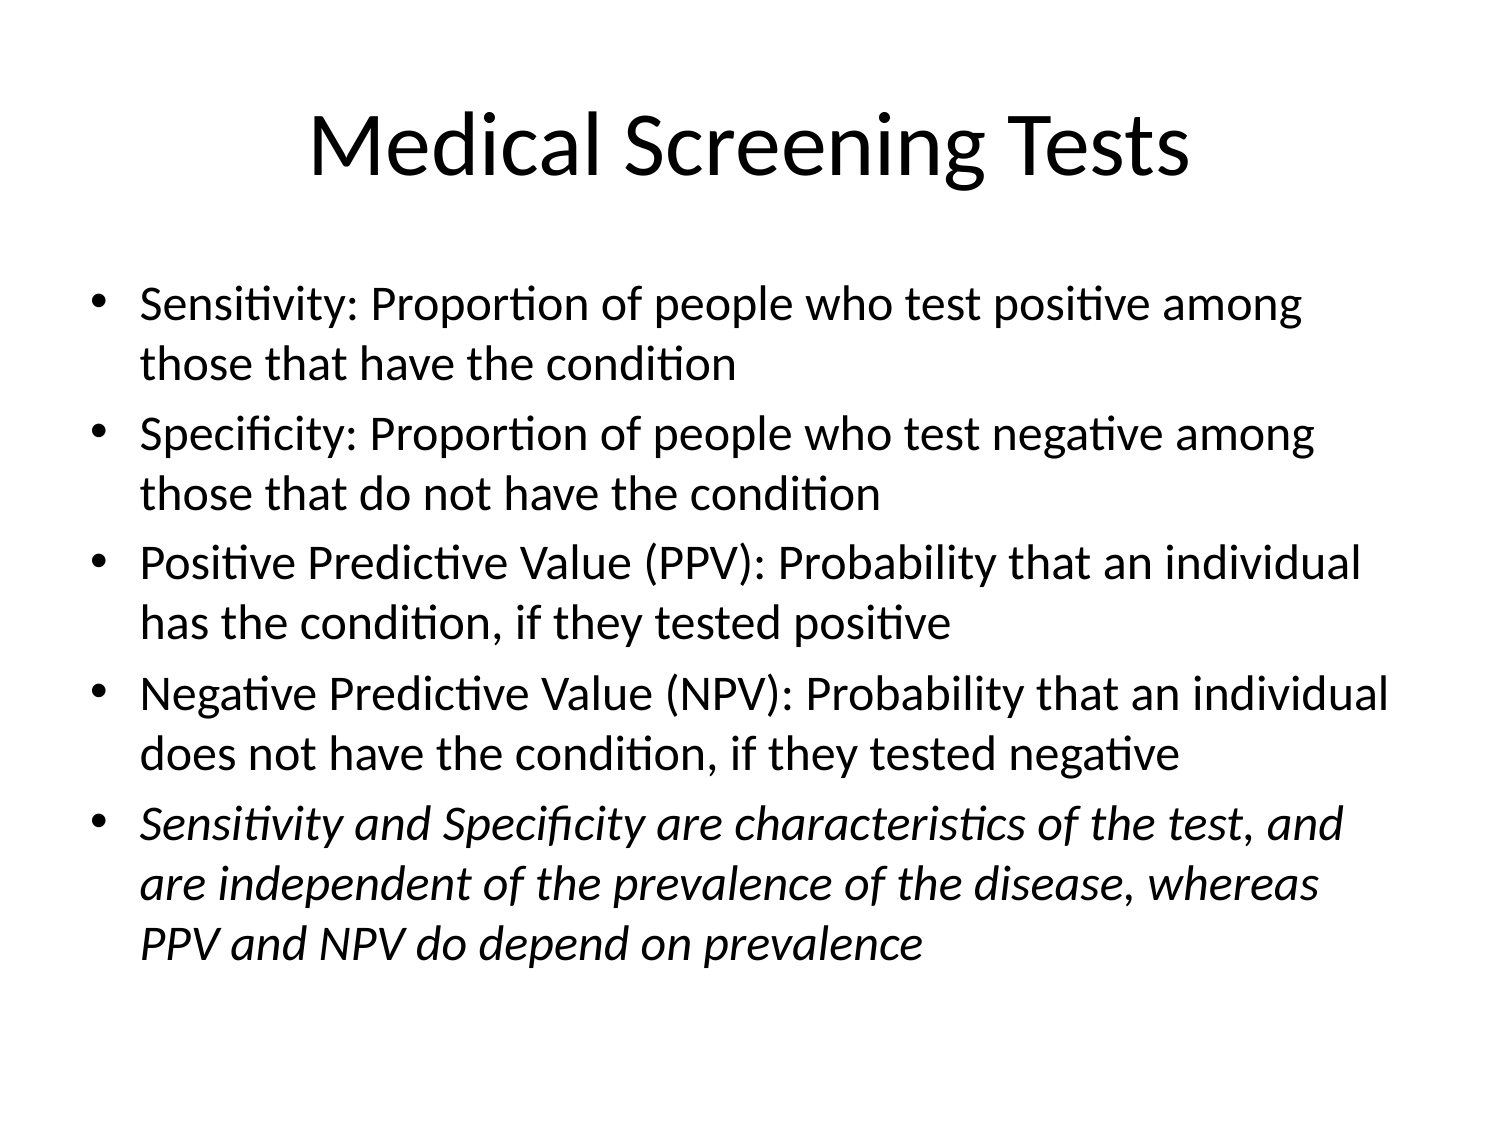

# Medical Screening Tests
Sensitivity: Proportion of people who test positive among those that have the condition
Specificity: Proportion of people who test negative among those that do not have the condition
Positive Predictive Value (PPV): Probability that an individual has the condition, if they tested positive
Negative Predictive Value (NPV): Probability that an individual does not have the condition, if they tested negative
Sensitivity and Specificity are characteristics of the test, and are independent of the prevalence of the disease, whereas PPV and NPV do depend on prevalence